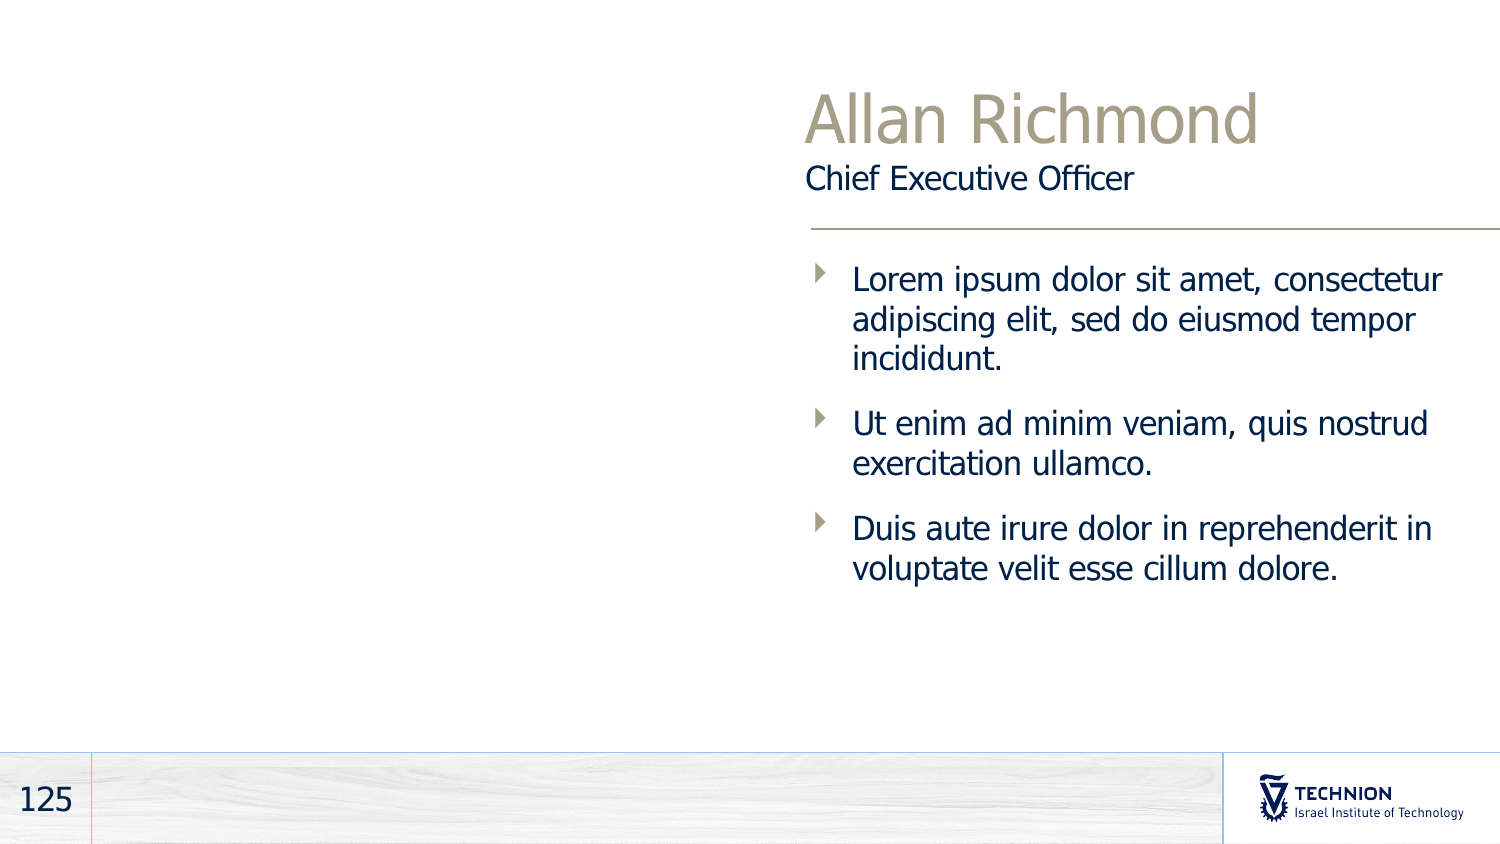

Allan Richmond
Chief Executive Officer
Lorem ipsum dolor sit amet, consectetur adipiscing elit, sed do eiusmod tempor incididunt.
Ut enim ad minim veniam, quis nostrud exercitation ullamco.
Duis aute irure dolor in reprehenderit in voluptate velit esse cillum dolore.
125